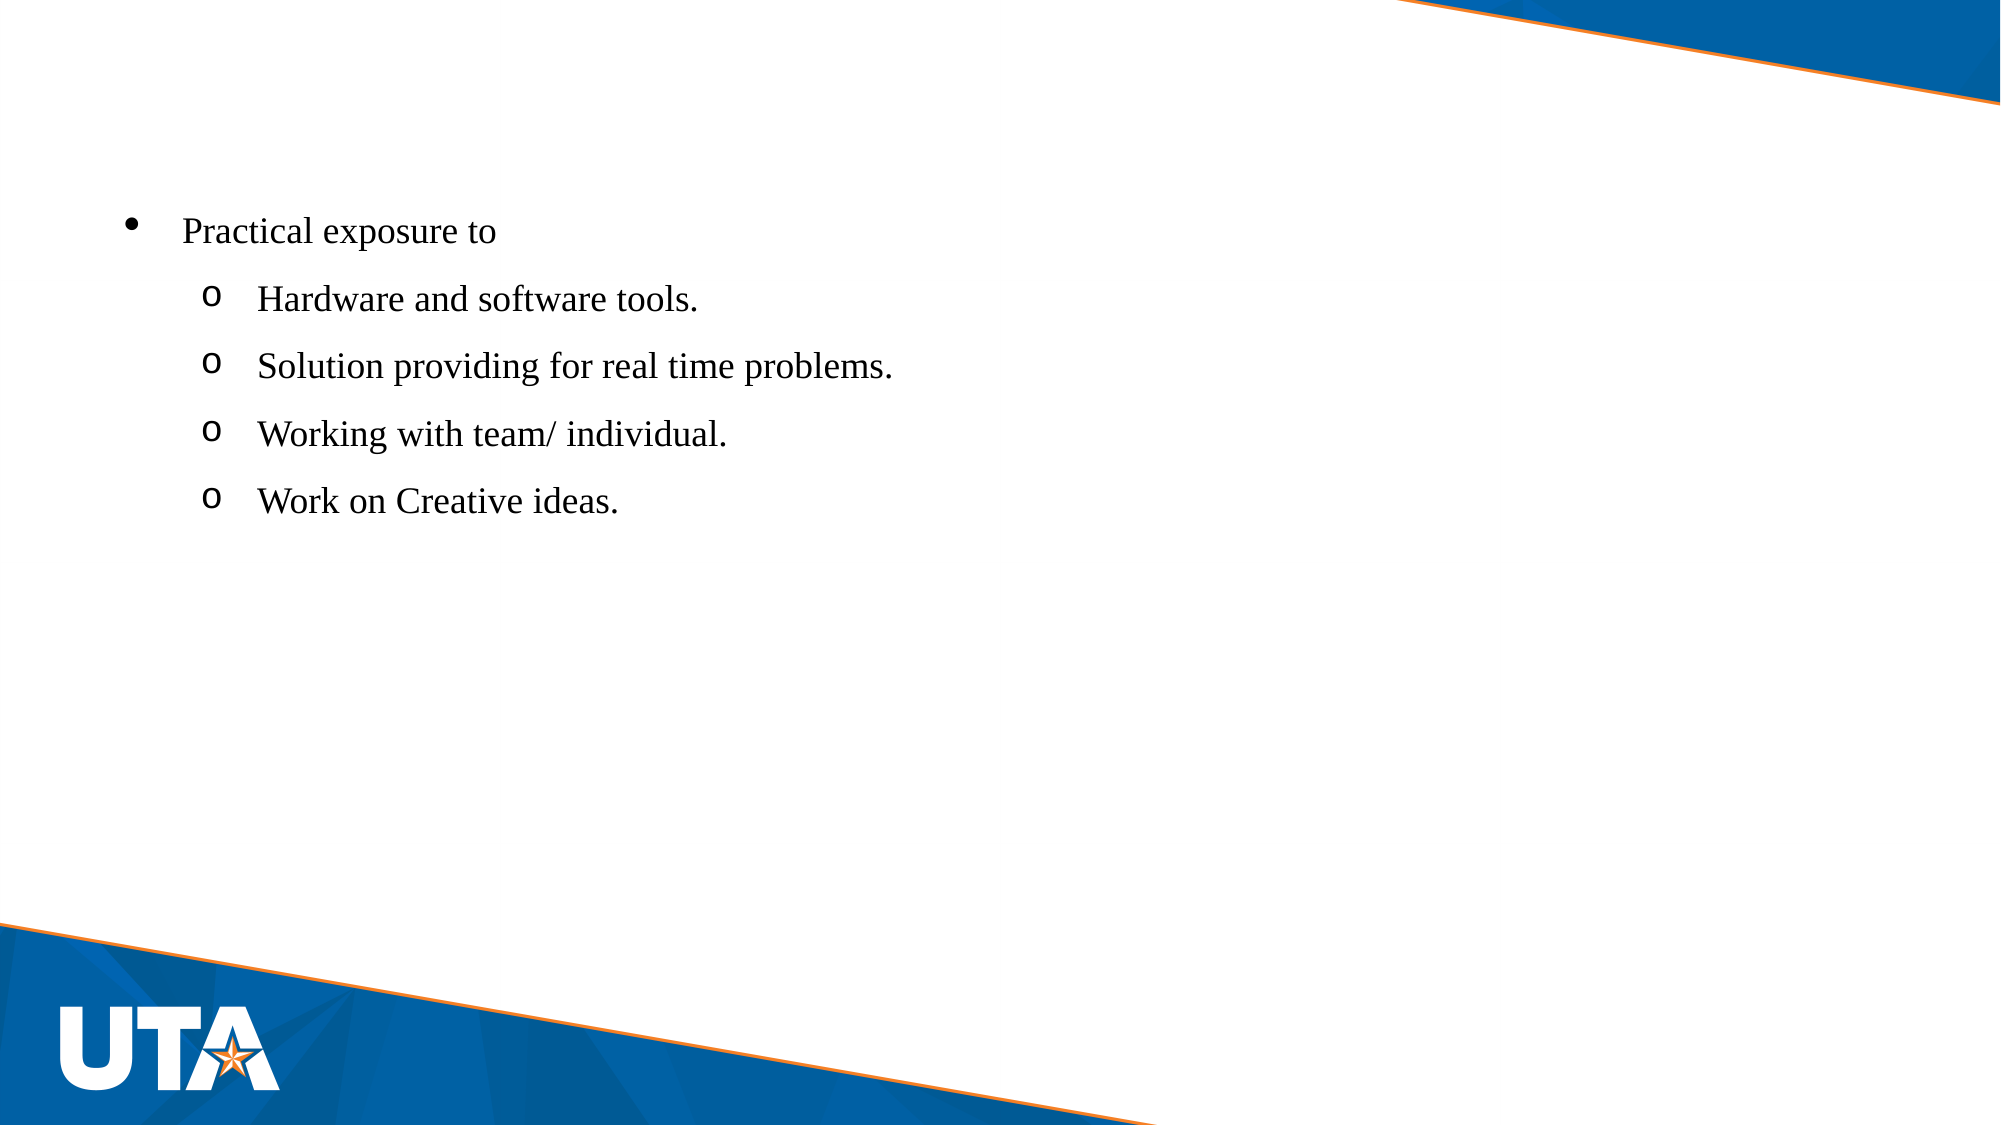

Practical exposure to
Hardware and software tools.
Solution providing for real time problems.
Working with team/ individual.
Work on Creative ideas.